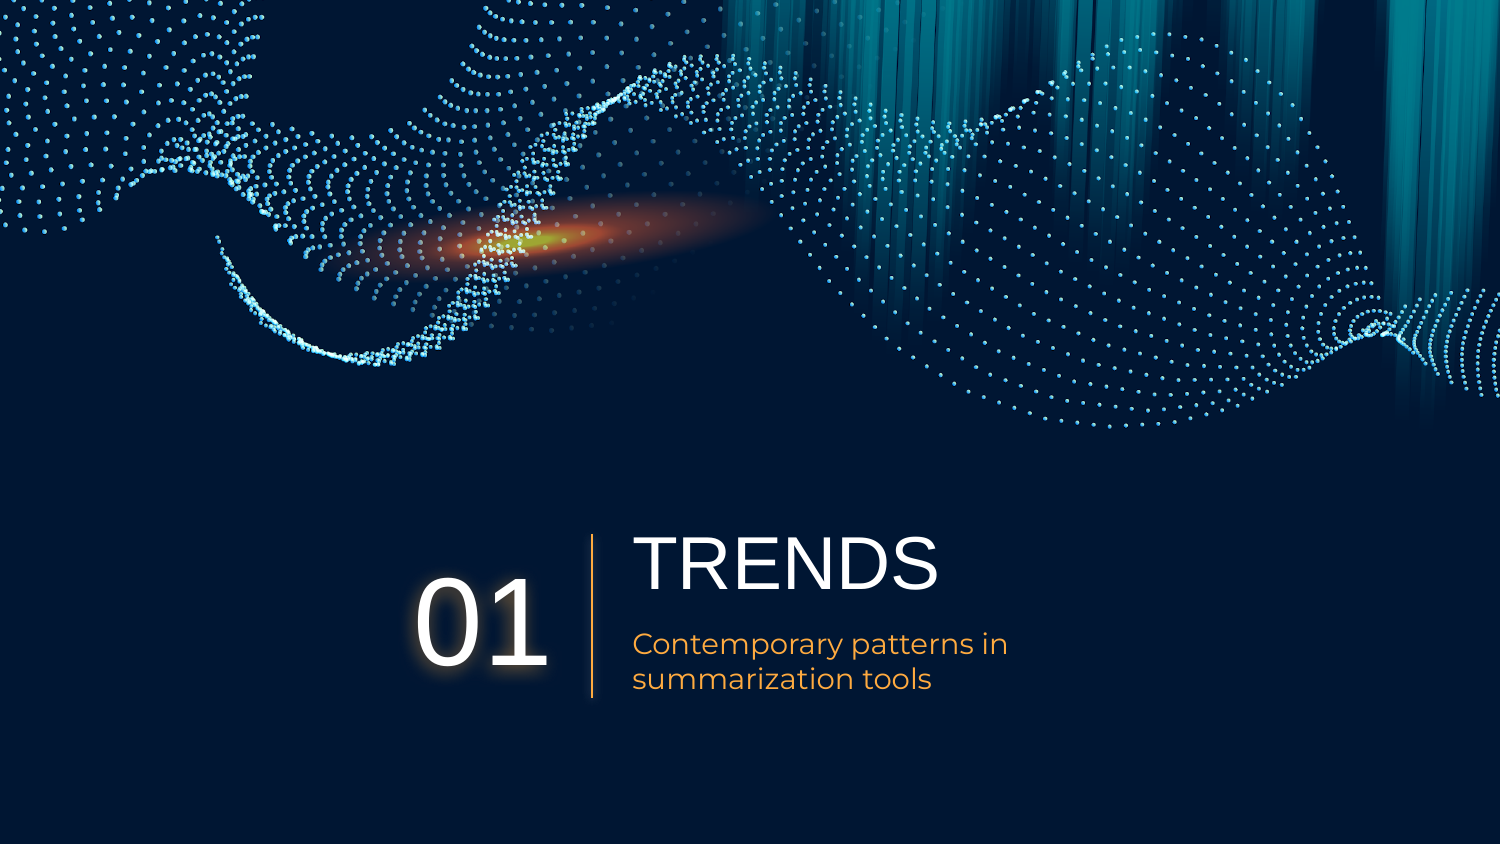

# TRENDS
01
Contemporary patterns in summarization tools